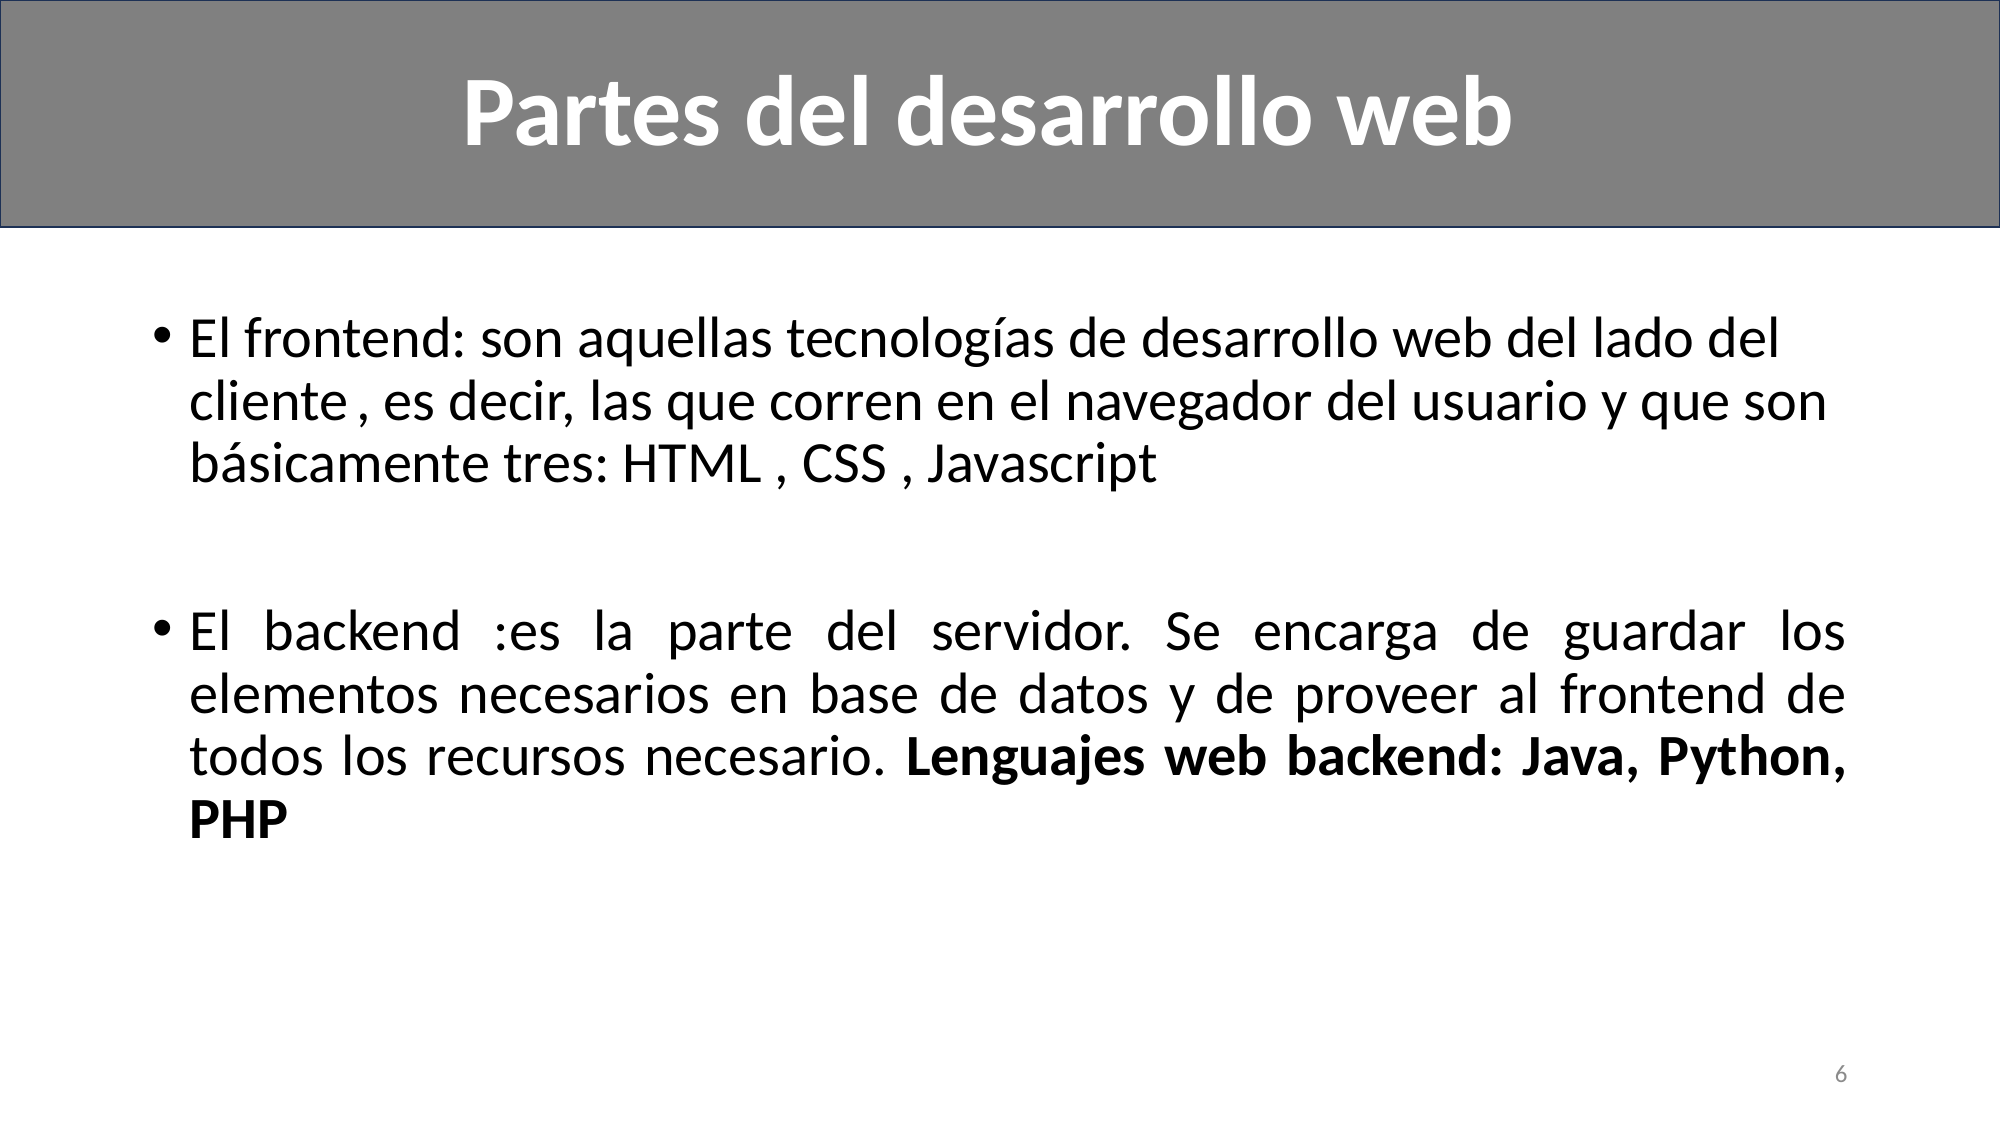

Partes del desarrollo web
#
El frontend: son aquellas tecnologías de desarrollo web del lado del cliente , es decir, las que corren en el navegador del usuario y que son básicamente tres: HTML , CSS , Javascript

El backend :es la parte del servidor. Se encarga de guardar los elementos necesarios en base de datos y de proveer al frontend de todos los recursos necesario. Lenguajes web backend: Java, Python, PHP

6